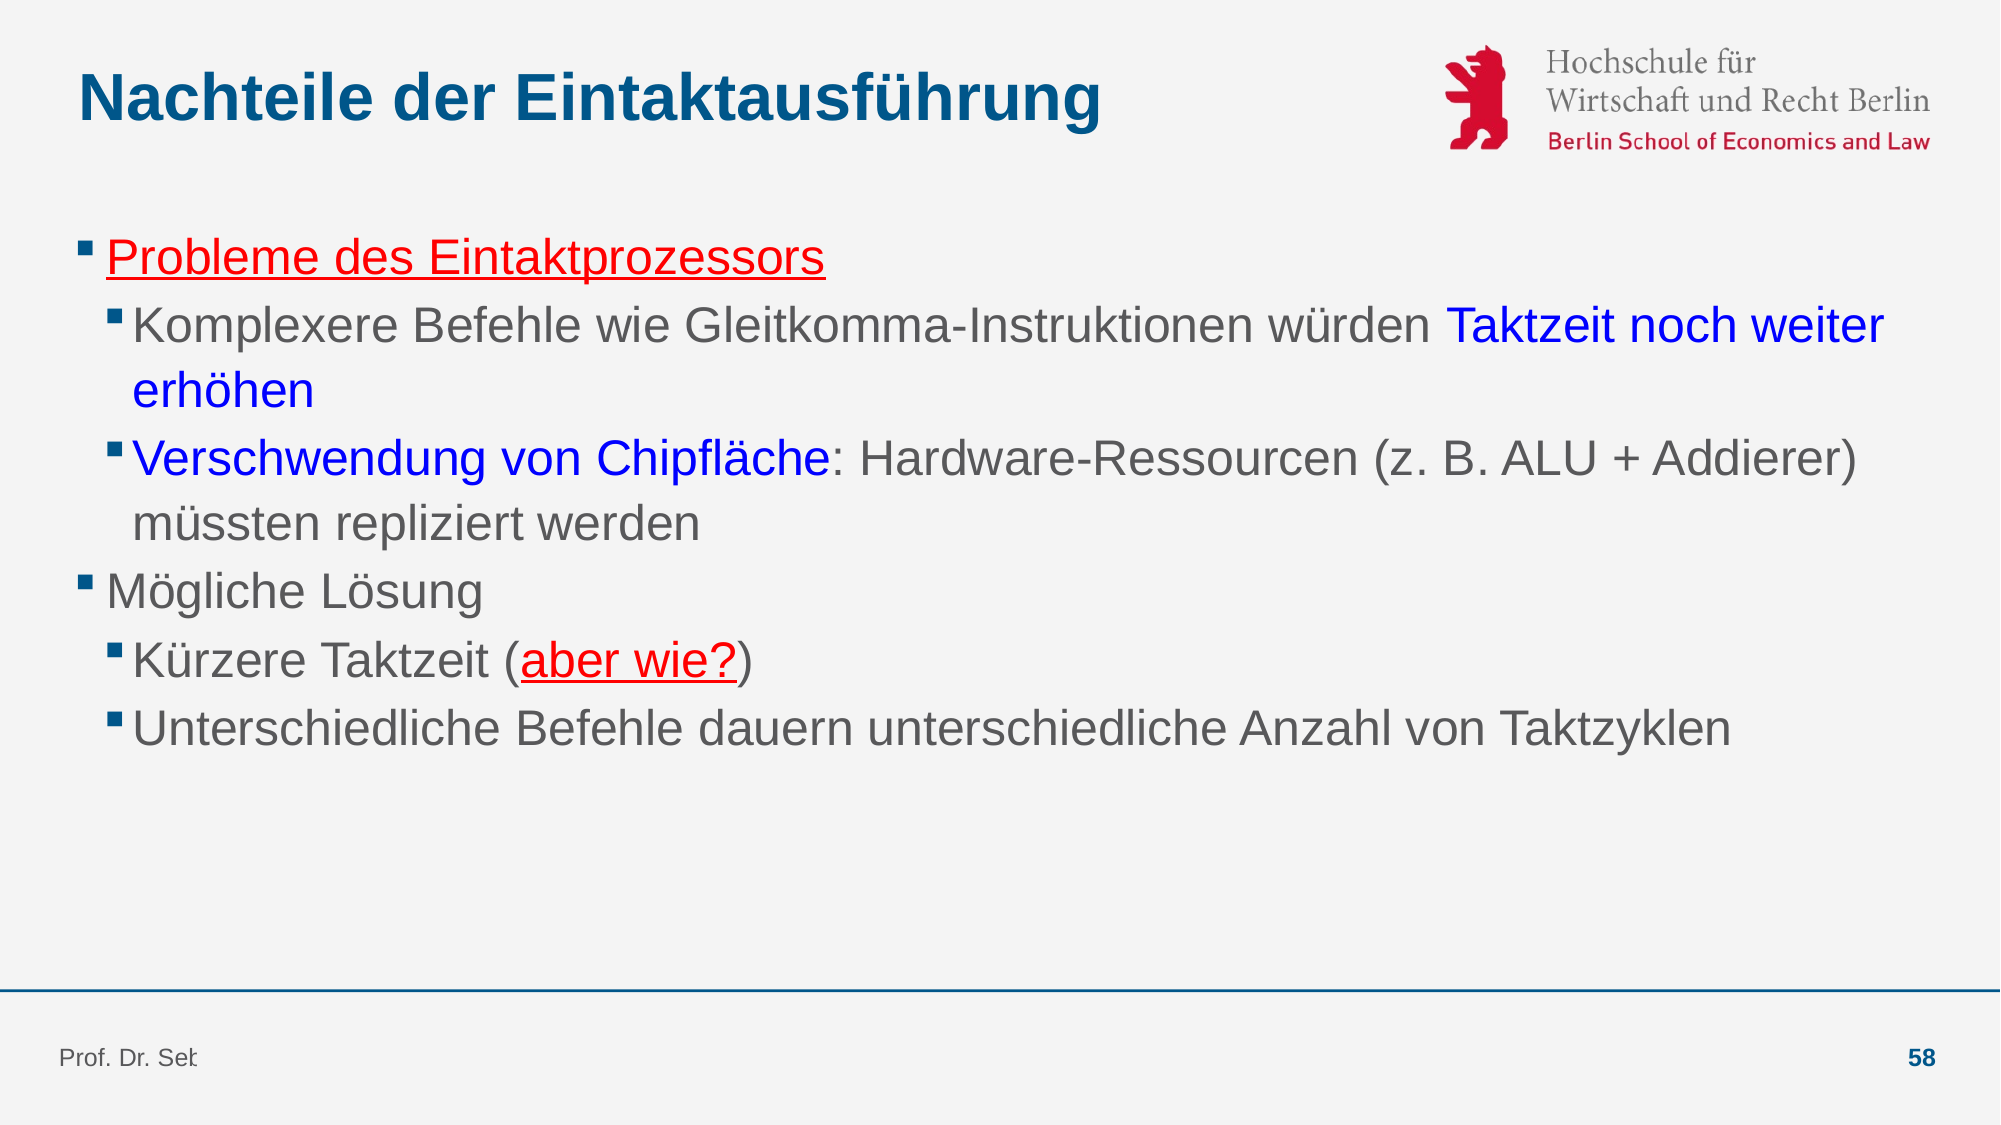

# Nachteile der Eintaktausführung
Probleme des Eintaktprozessors
Komplexere Befehle wie Gleitkomma-Instruktionen würden Taktzeit noch weiter erhöhen
Verschwendung von Chipfläche: Hardware-Ressourcen (z. B. ALU + Addierer) müssten repliziert werden
Mögliche Lösung
Kürzere Taktzeit (aber wie?)
Unterschiedliche Befehle dauern unterschiedliche Anzahl von Taktzyklen

Prof. Dr. Sebastian Schlesinger
58